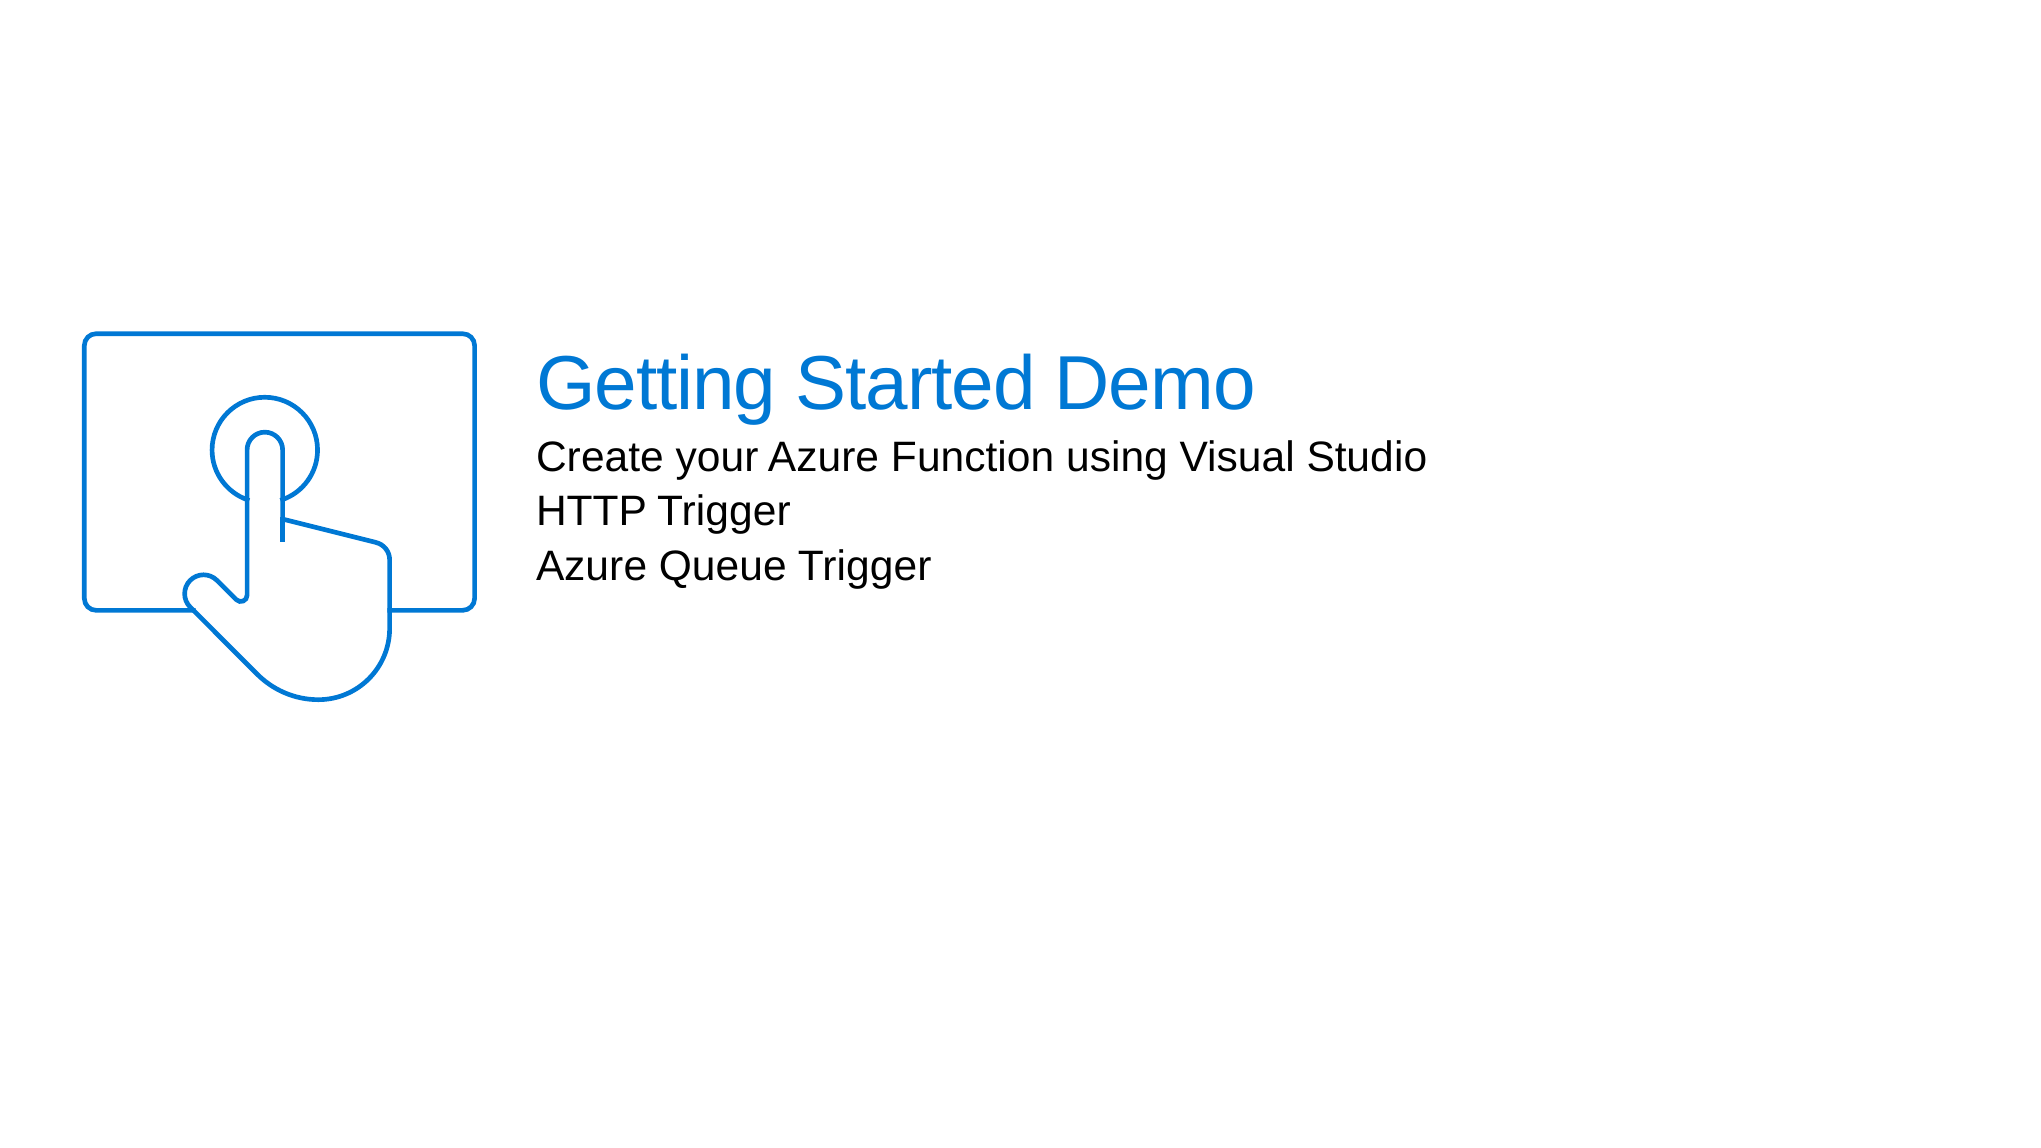

Getting Started Demo
Create your Azure Function using Visual Studio
HTTP Trigger
Azure Queue Trigger